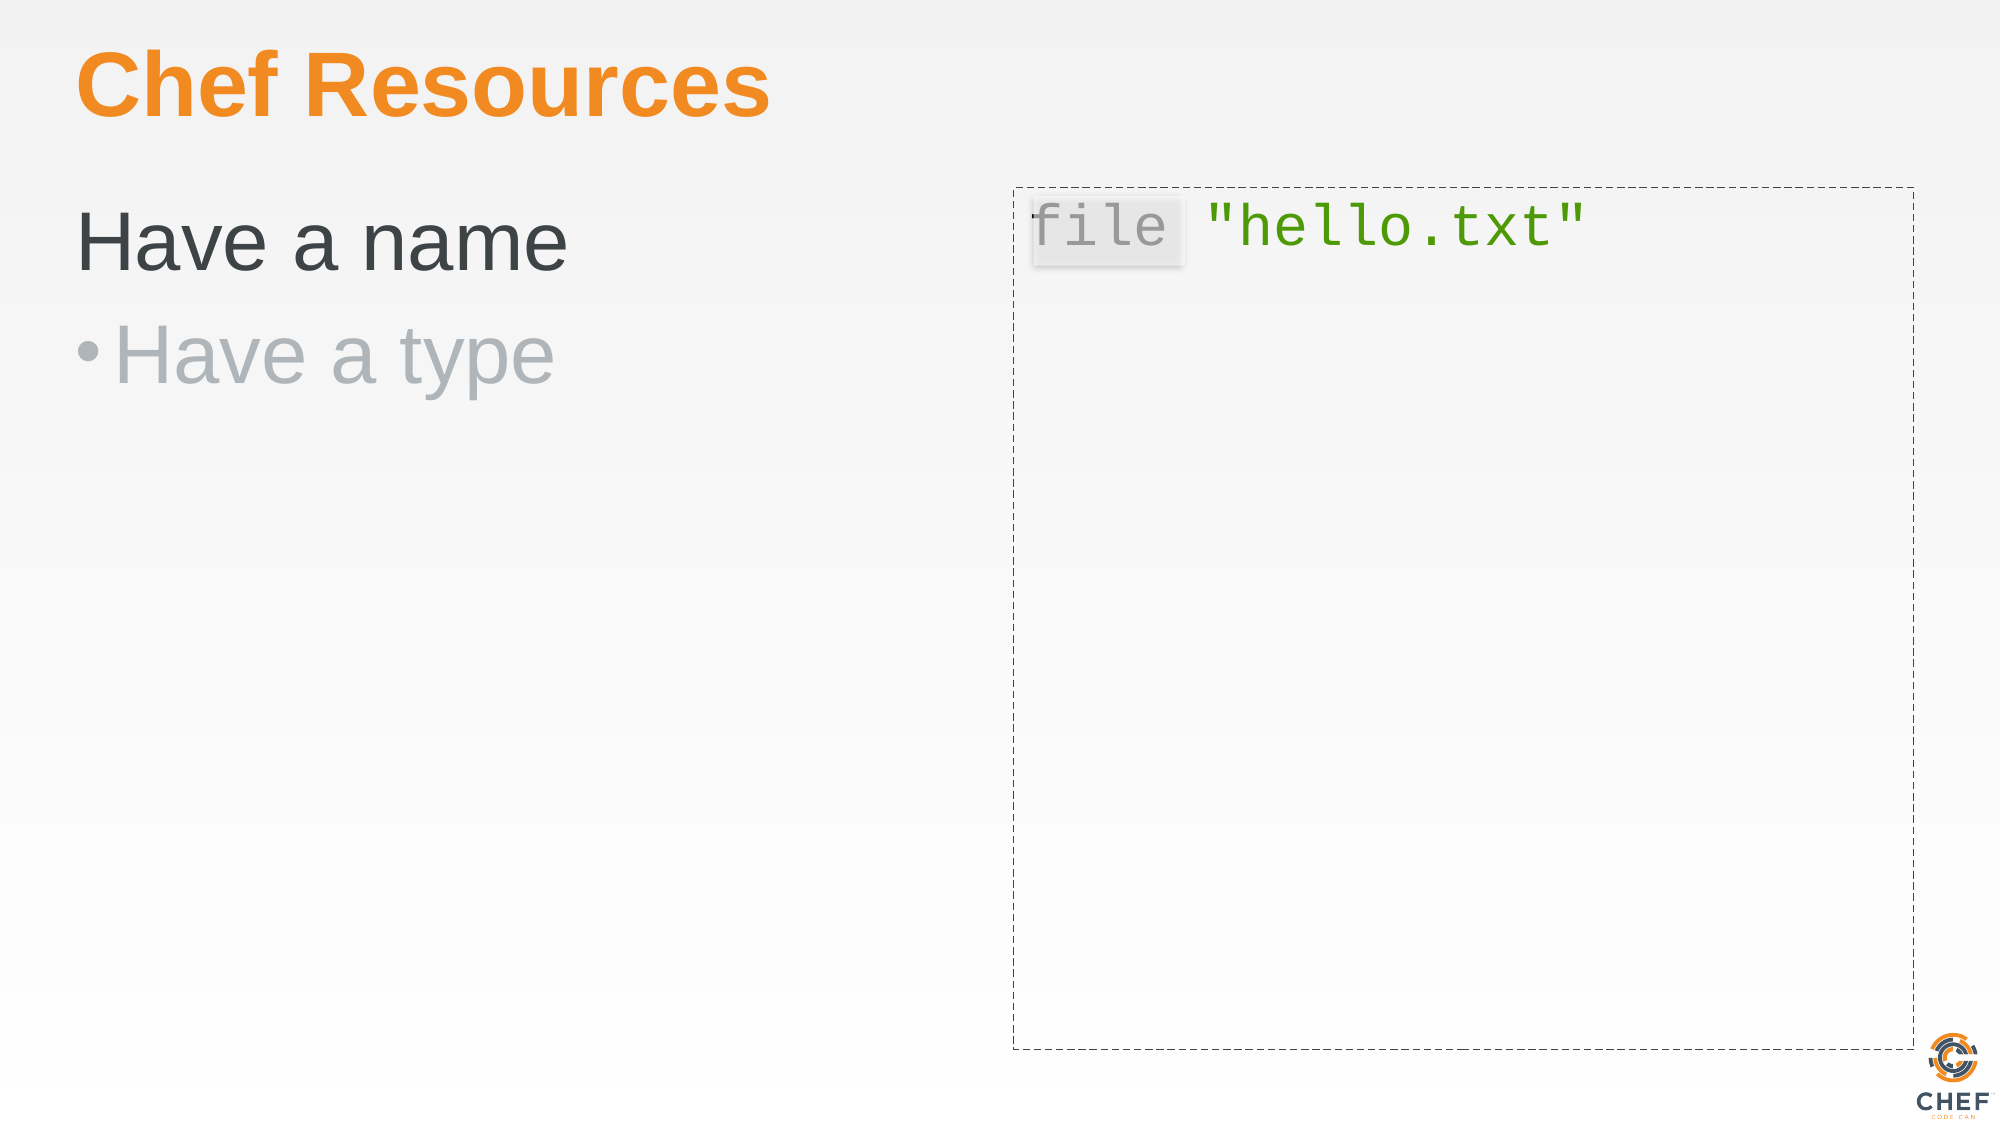

# Chef Resources
Have a name
Have a type
file "hello.txt"